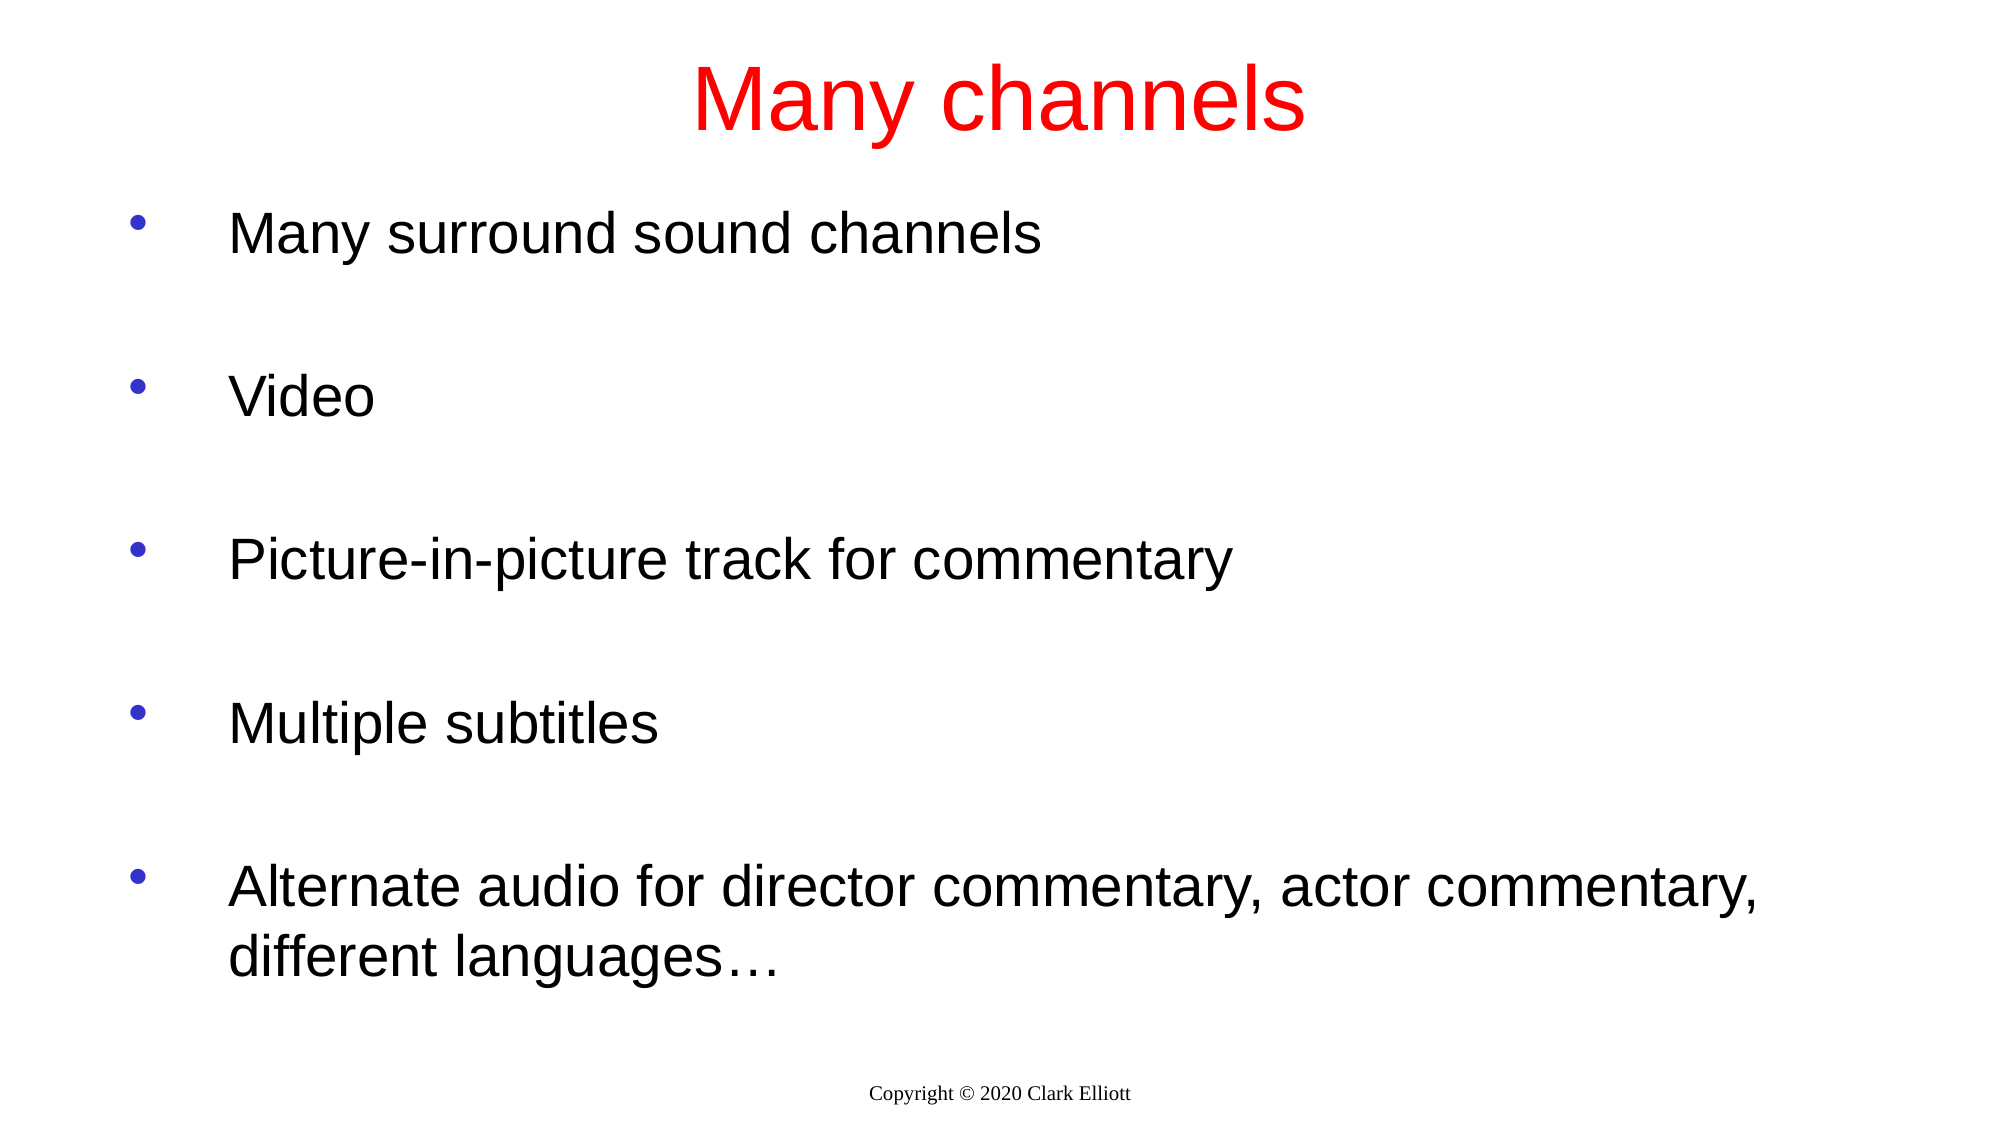

# Many channels
Many surround sound channels

Video

Picture-in-picture track for commentary

Multiple subtitles

Alternate audio for director commentary, actor commentary, different languages…
Copyright © 2020 Clark Elliott